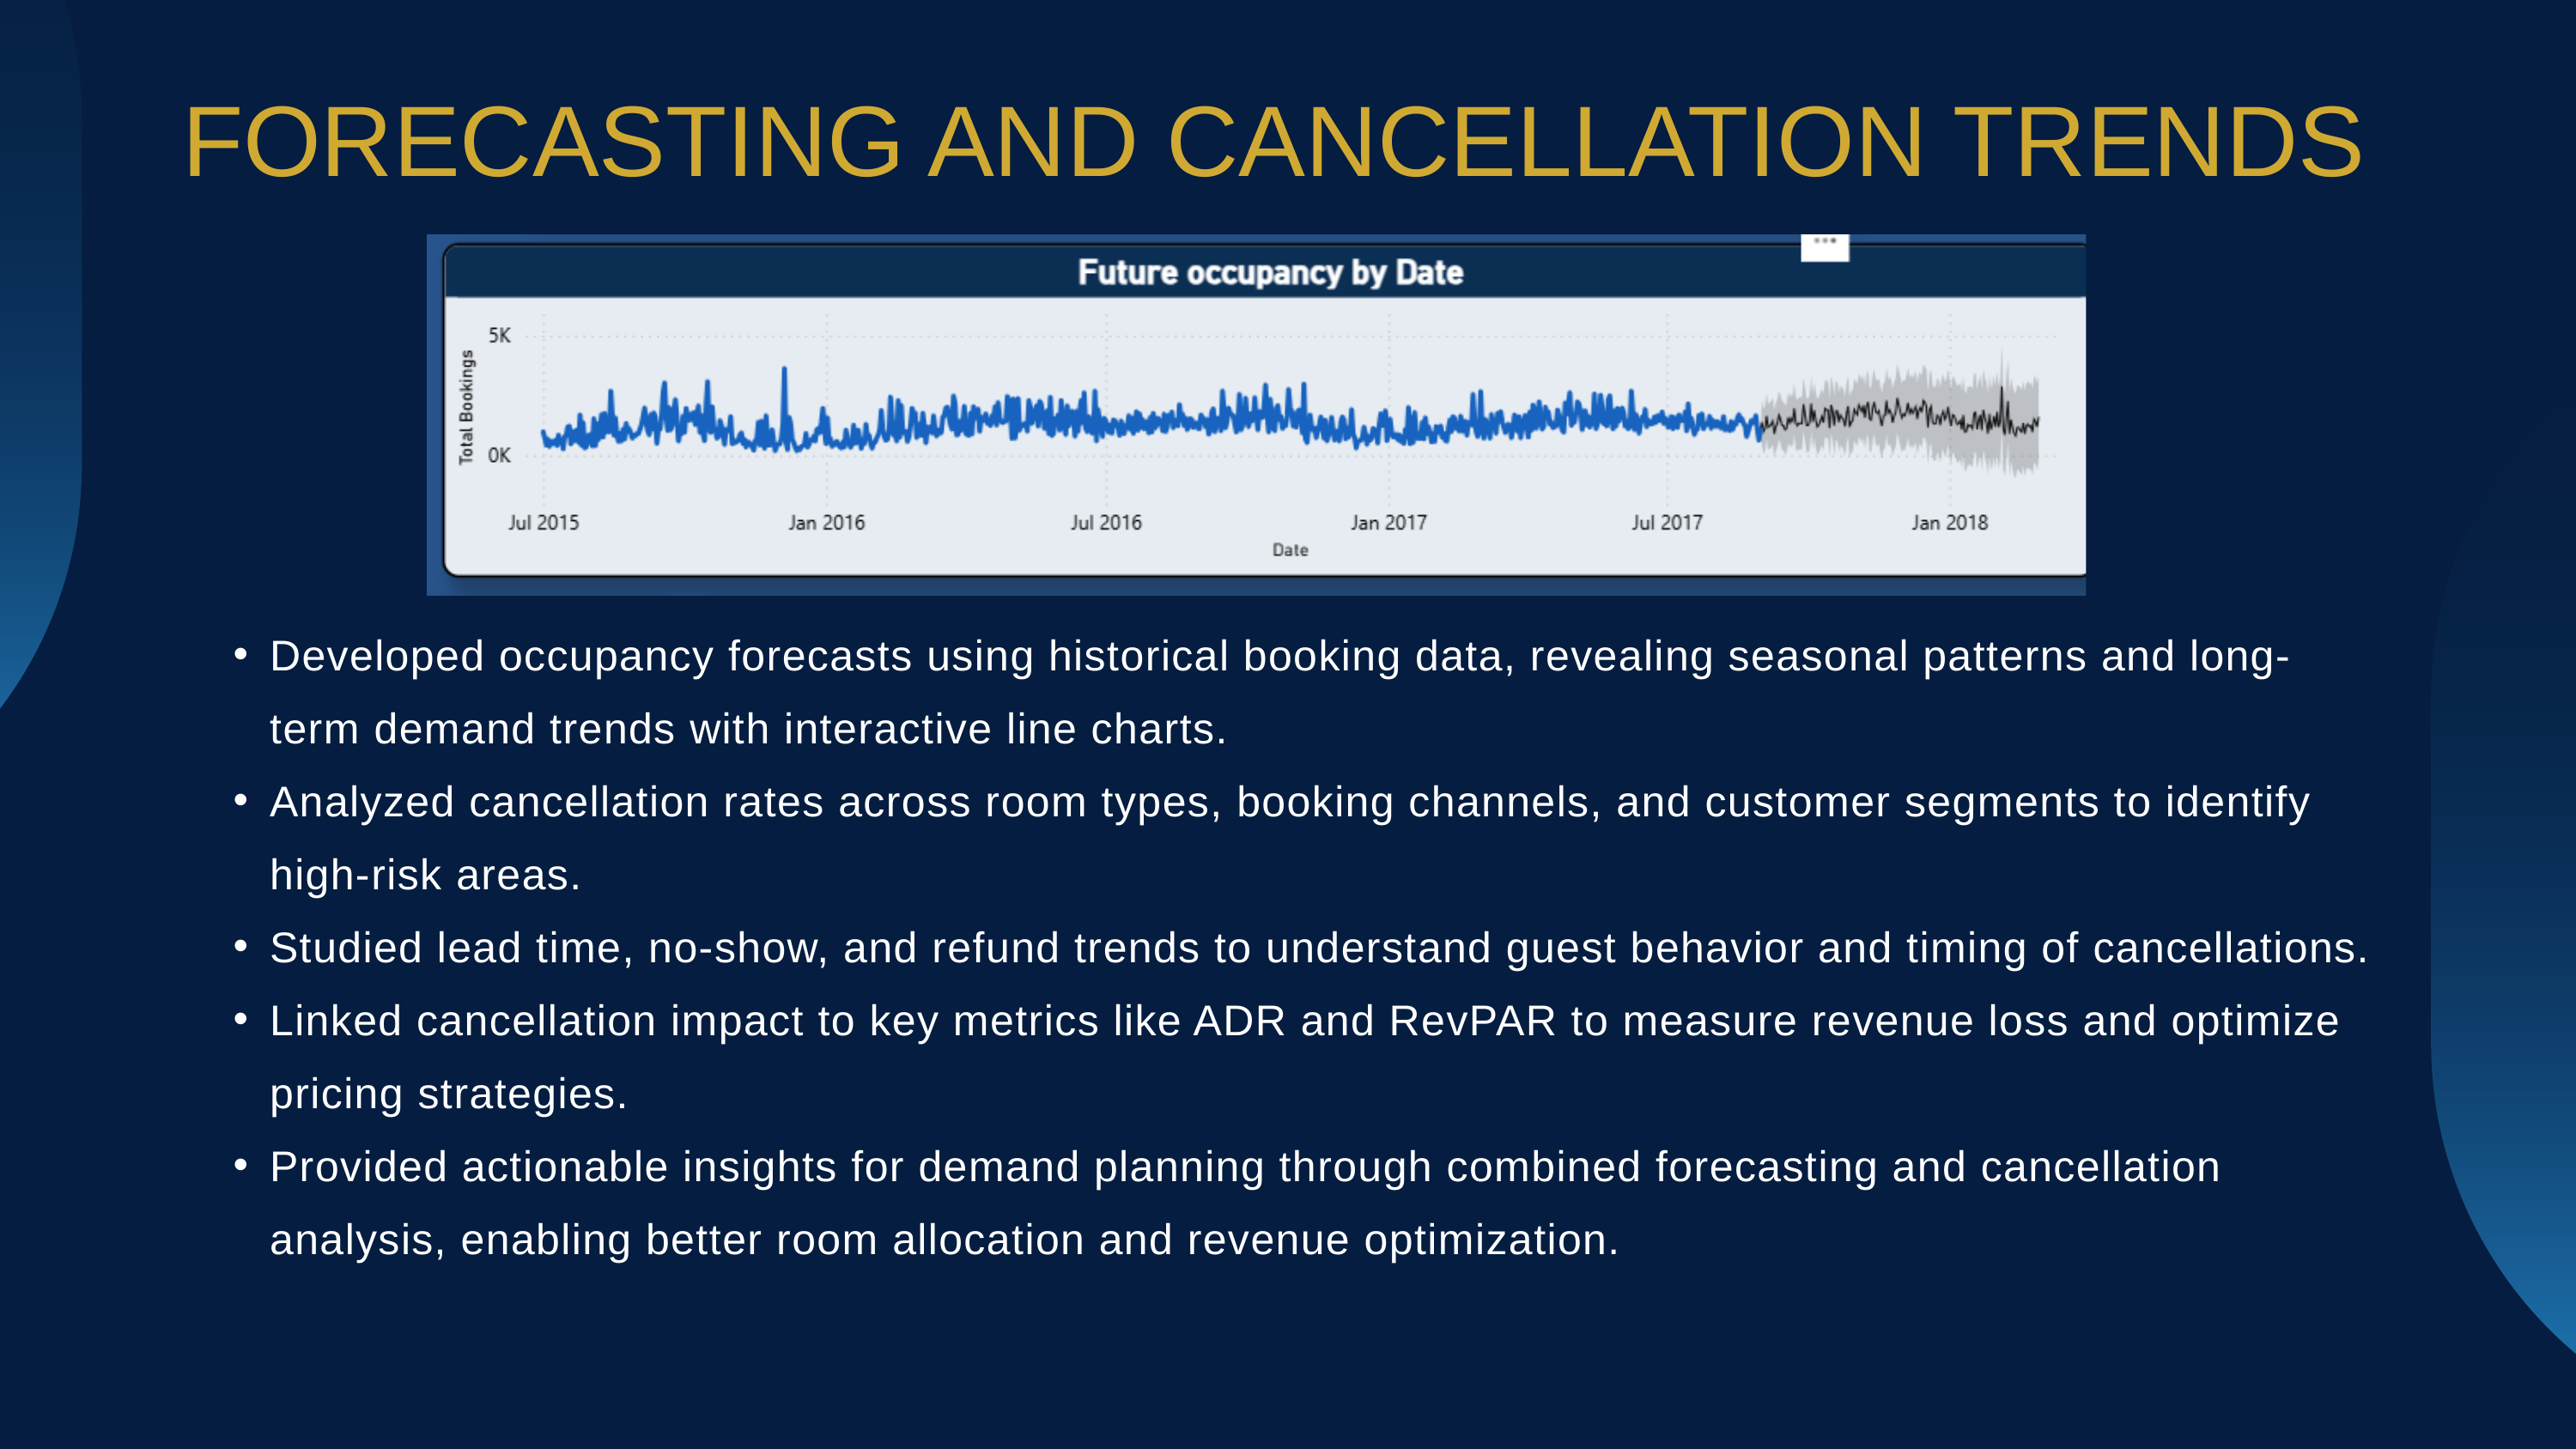

FORECASTING AND CANCELLATION TRENDS

Developed occupancy forecasts using historical booking data, revealing seasonal patterns and long-term demand trends with interactive line charts.
Analyzed cancellation rates across room types, booking channels, and customer segments to identify high-risk areas.
Studied lead time, no-show, and refund trends to understand guest behavior and timing of cancellations.
Linked cancellation impact to key metrics like ADR and RevPAR to measure revenue loss and optimize pricing strategies.
Provided actionable insights for demand planning through combined forecasting and cancellation analysis, enabling better room allocation and revenue optimization.